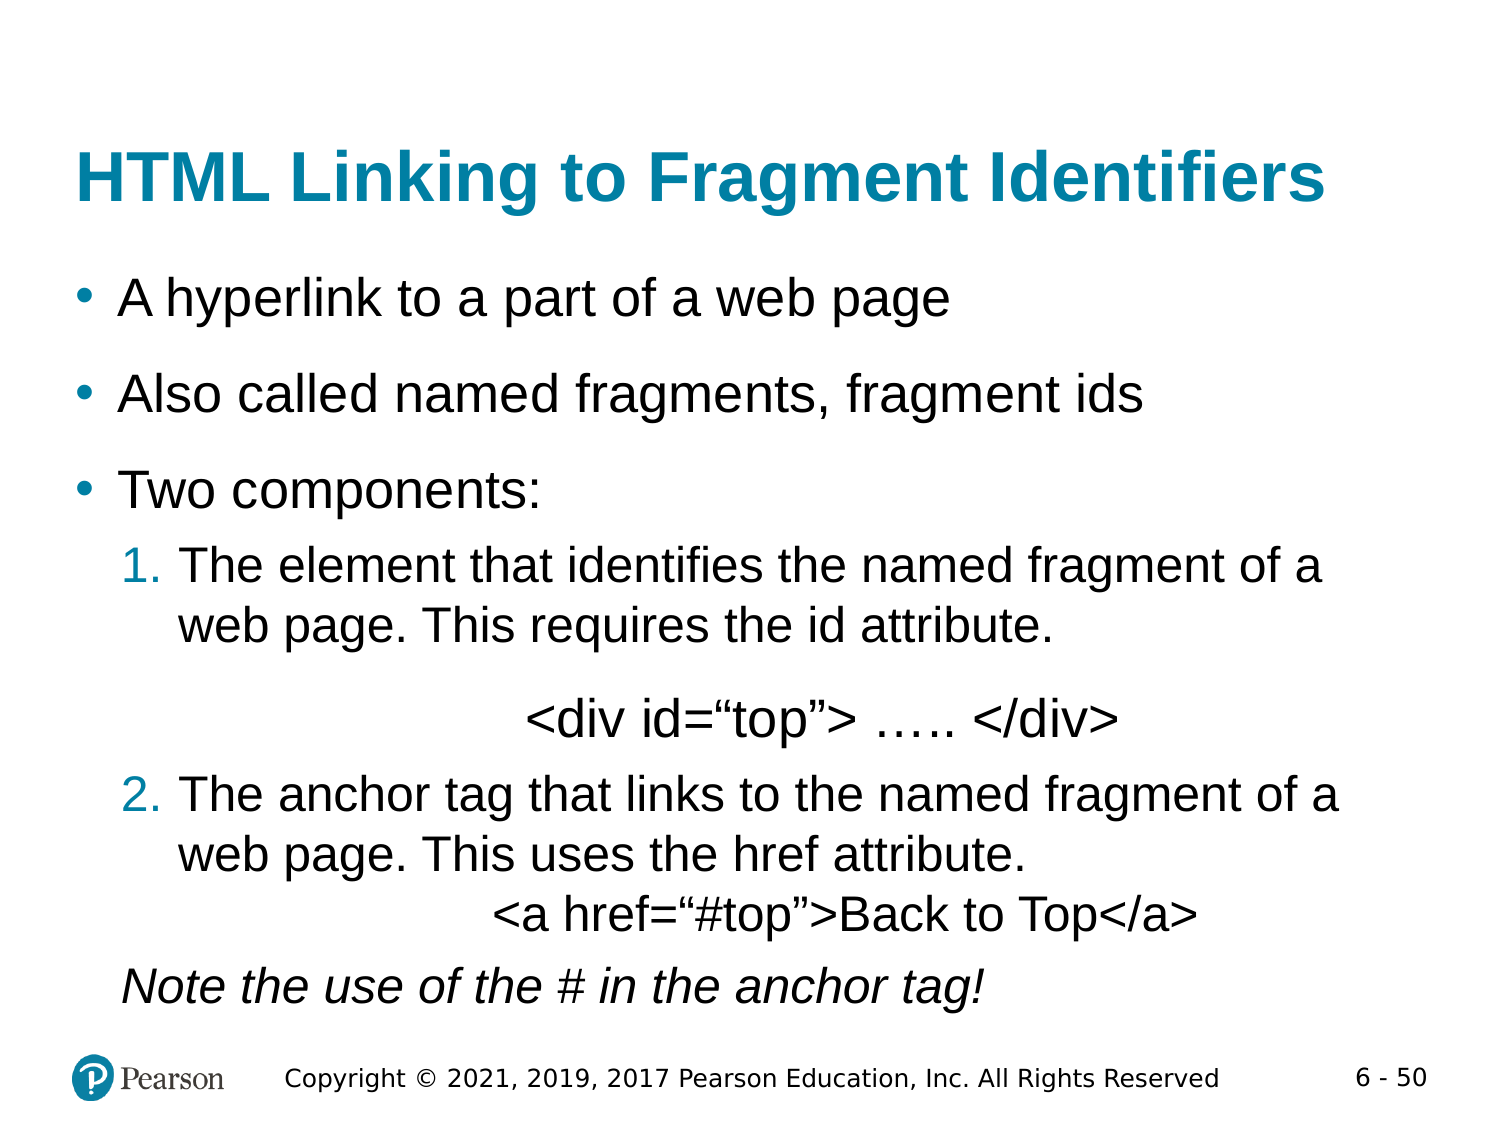

# HTML Linking to Fragment Identifiers
A hyperlink to a part of a web page
Also called named fragments, fragment ids
Two components:
The element that identifies the named fragment of a web page. This requires the id attribute.
 			<div id=“top”> ….. </div>
The anchor tag that links to the named fragment of a web page. This uses the href attribute.
		 <a href=“#top”>Back to Top</a>
Note the use of the # in the anchor tag!